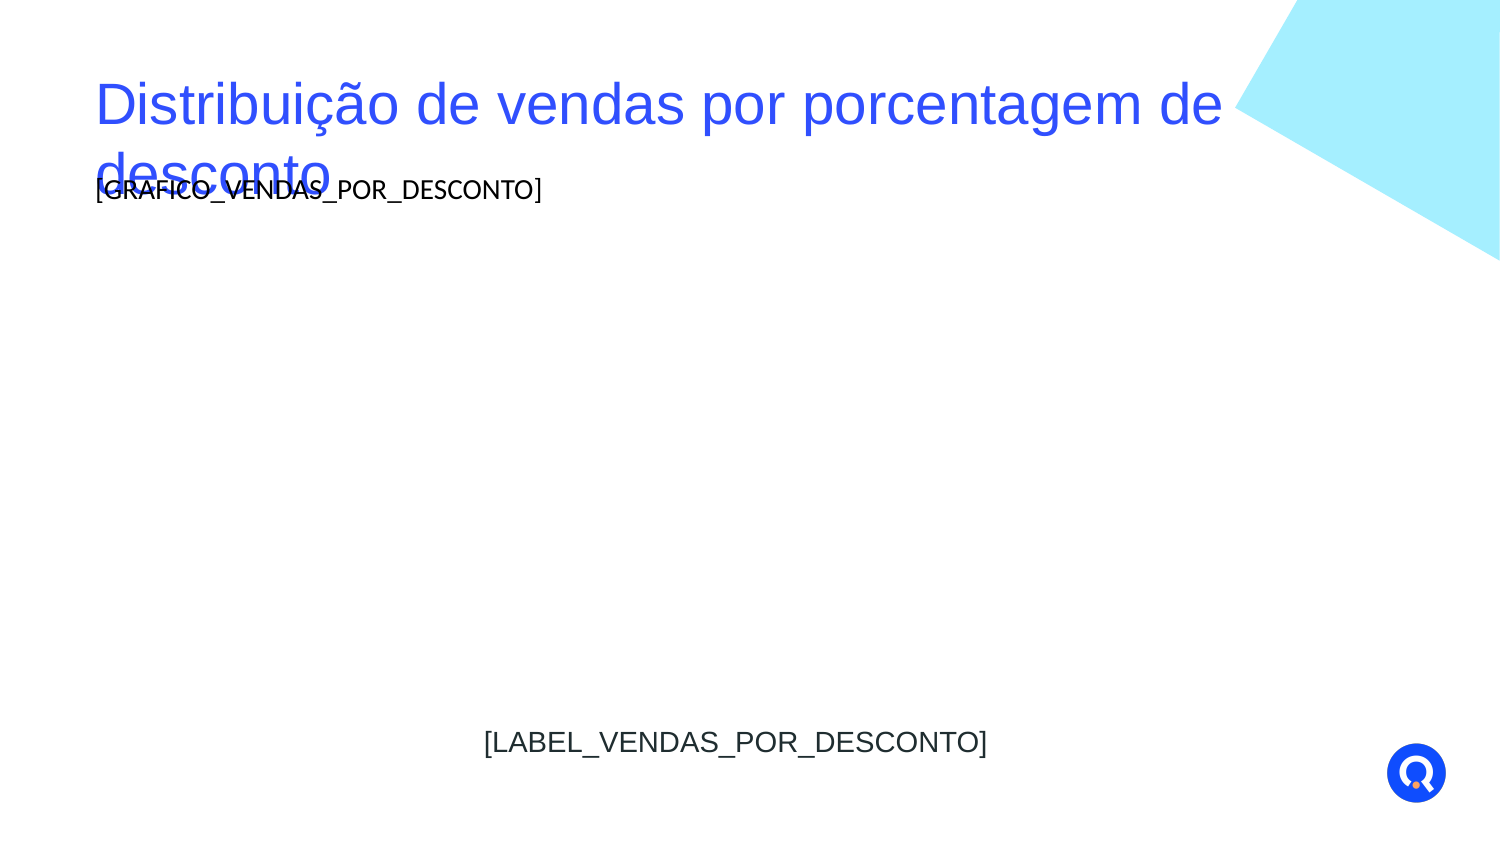

# Distribuição de vendas por porcentagem de desconto
[GRAFICO_VENDAS_POR_DESCONTO]
[LABEL_VENDAS_POR_DESCONTO]